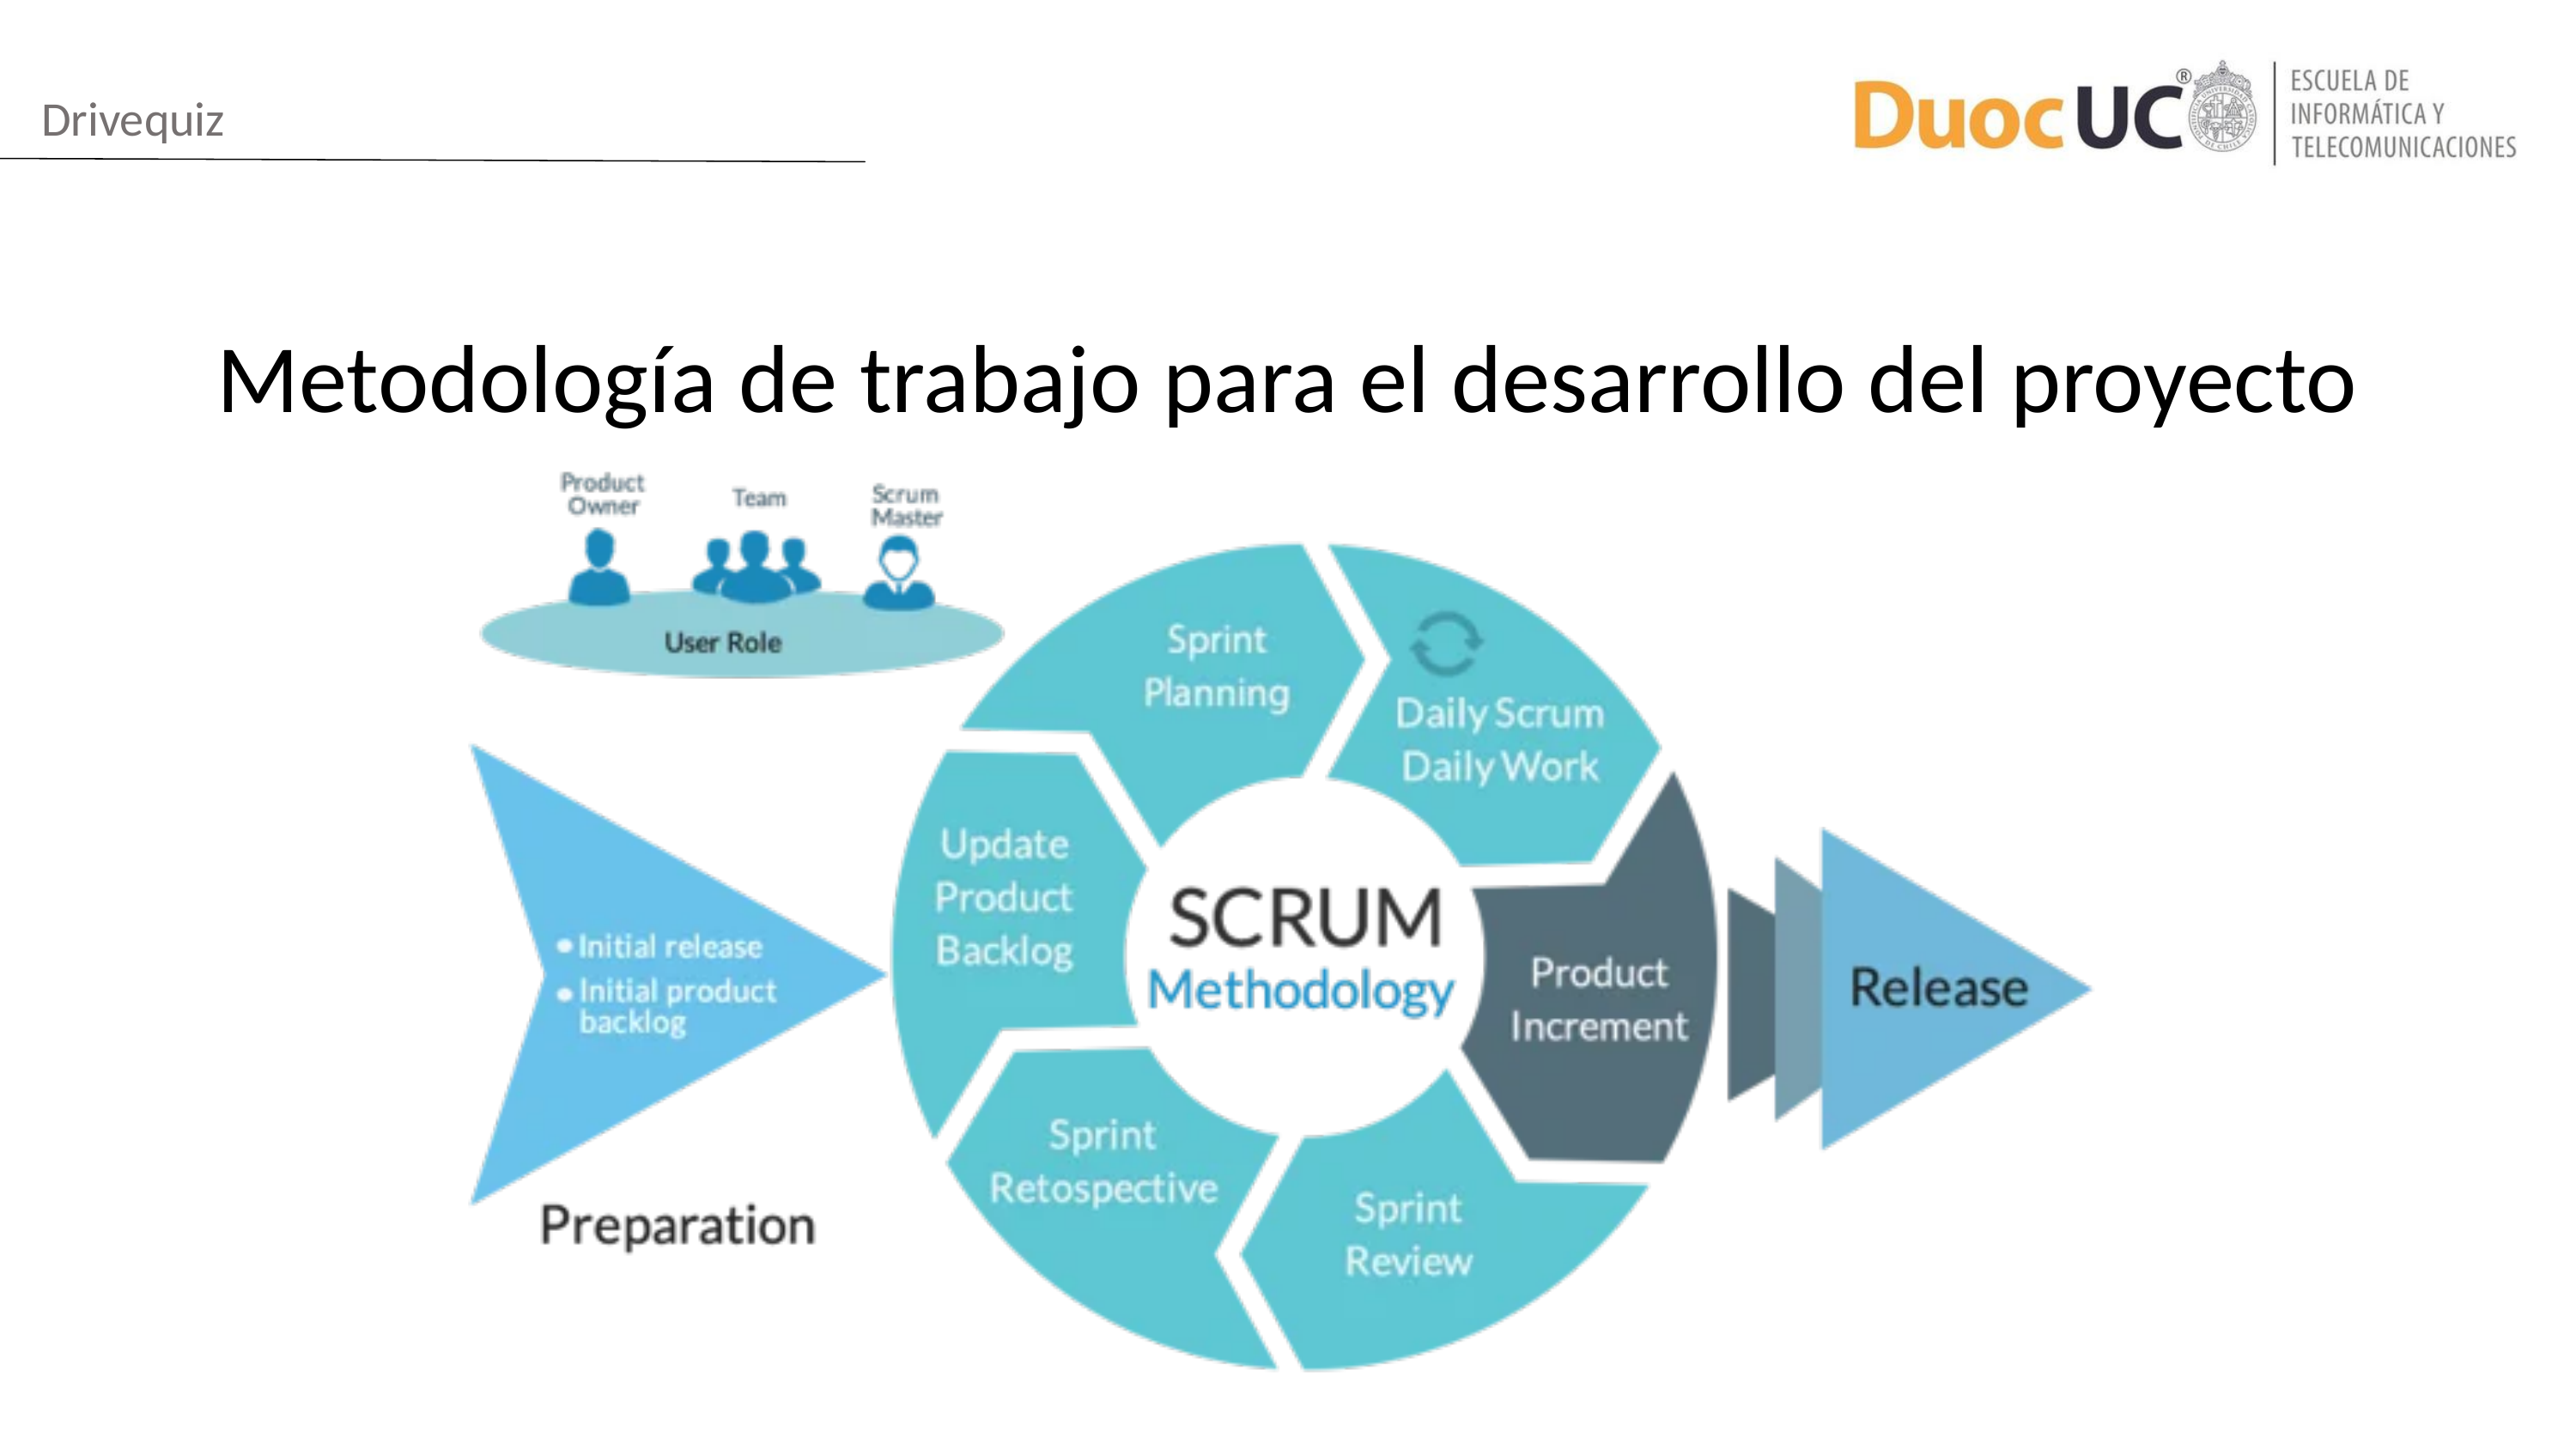

Drivequiz
Metodología de trabajo para el desarrollo del proyecto